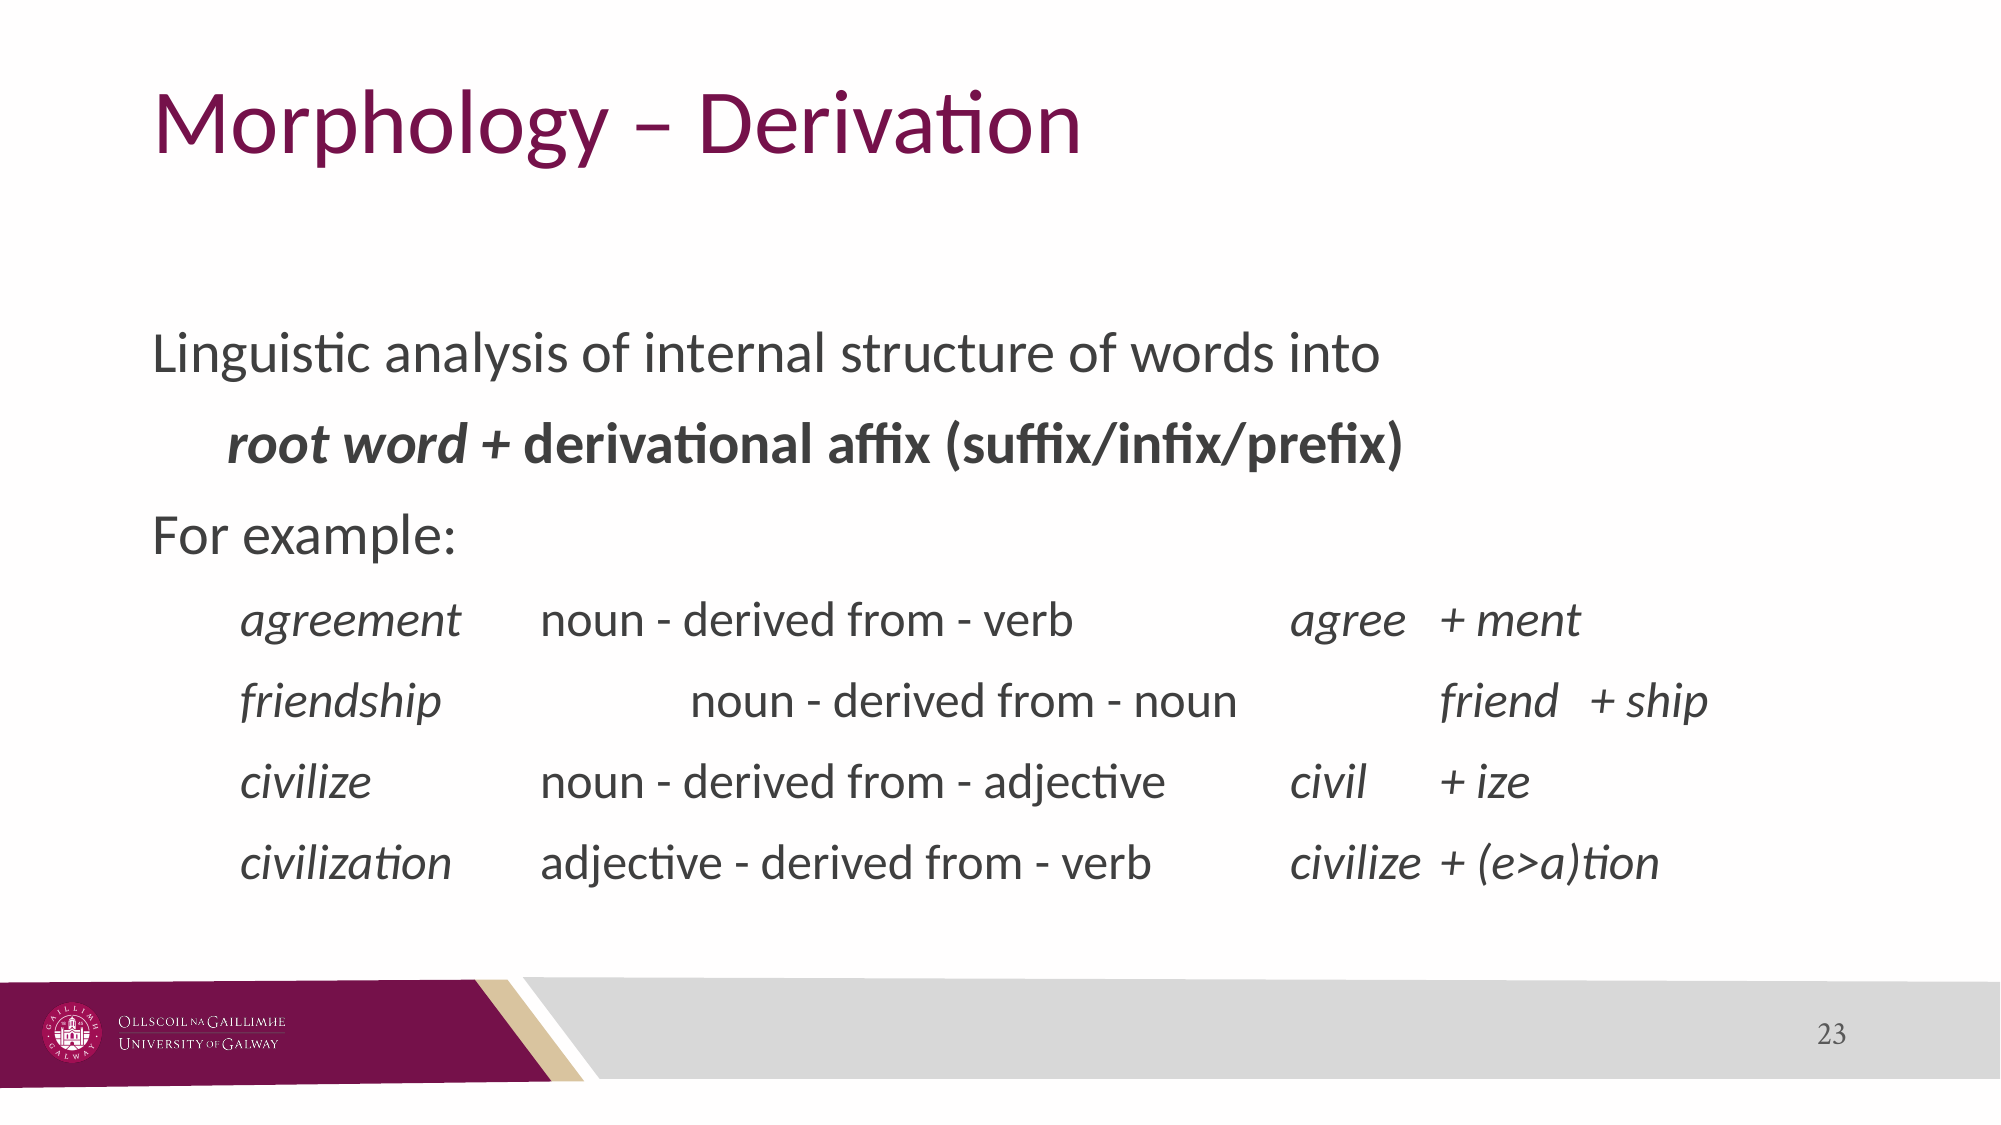

# Morphology – Derivation
Linguistic analysis of internal structure of words into
root word + derivational affix (suffix/infix/prefix)
For example:
agreement	noun - derived from - verb		agree 	+ ment
friendship		noun - derived from - noun		friend 	+ ship
civilize		noun - derived from - adjective	civil 	+ ize
civilization	adjective - derived from - verb	civilize	+ (e>a)tion
23